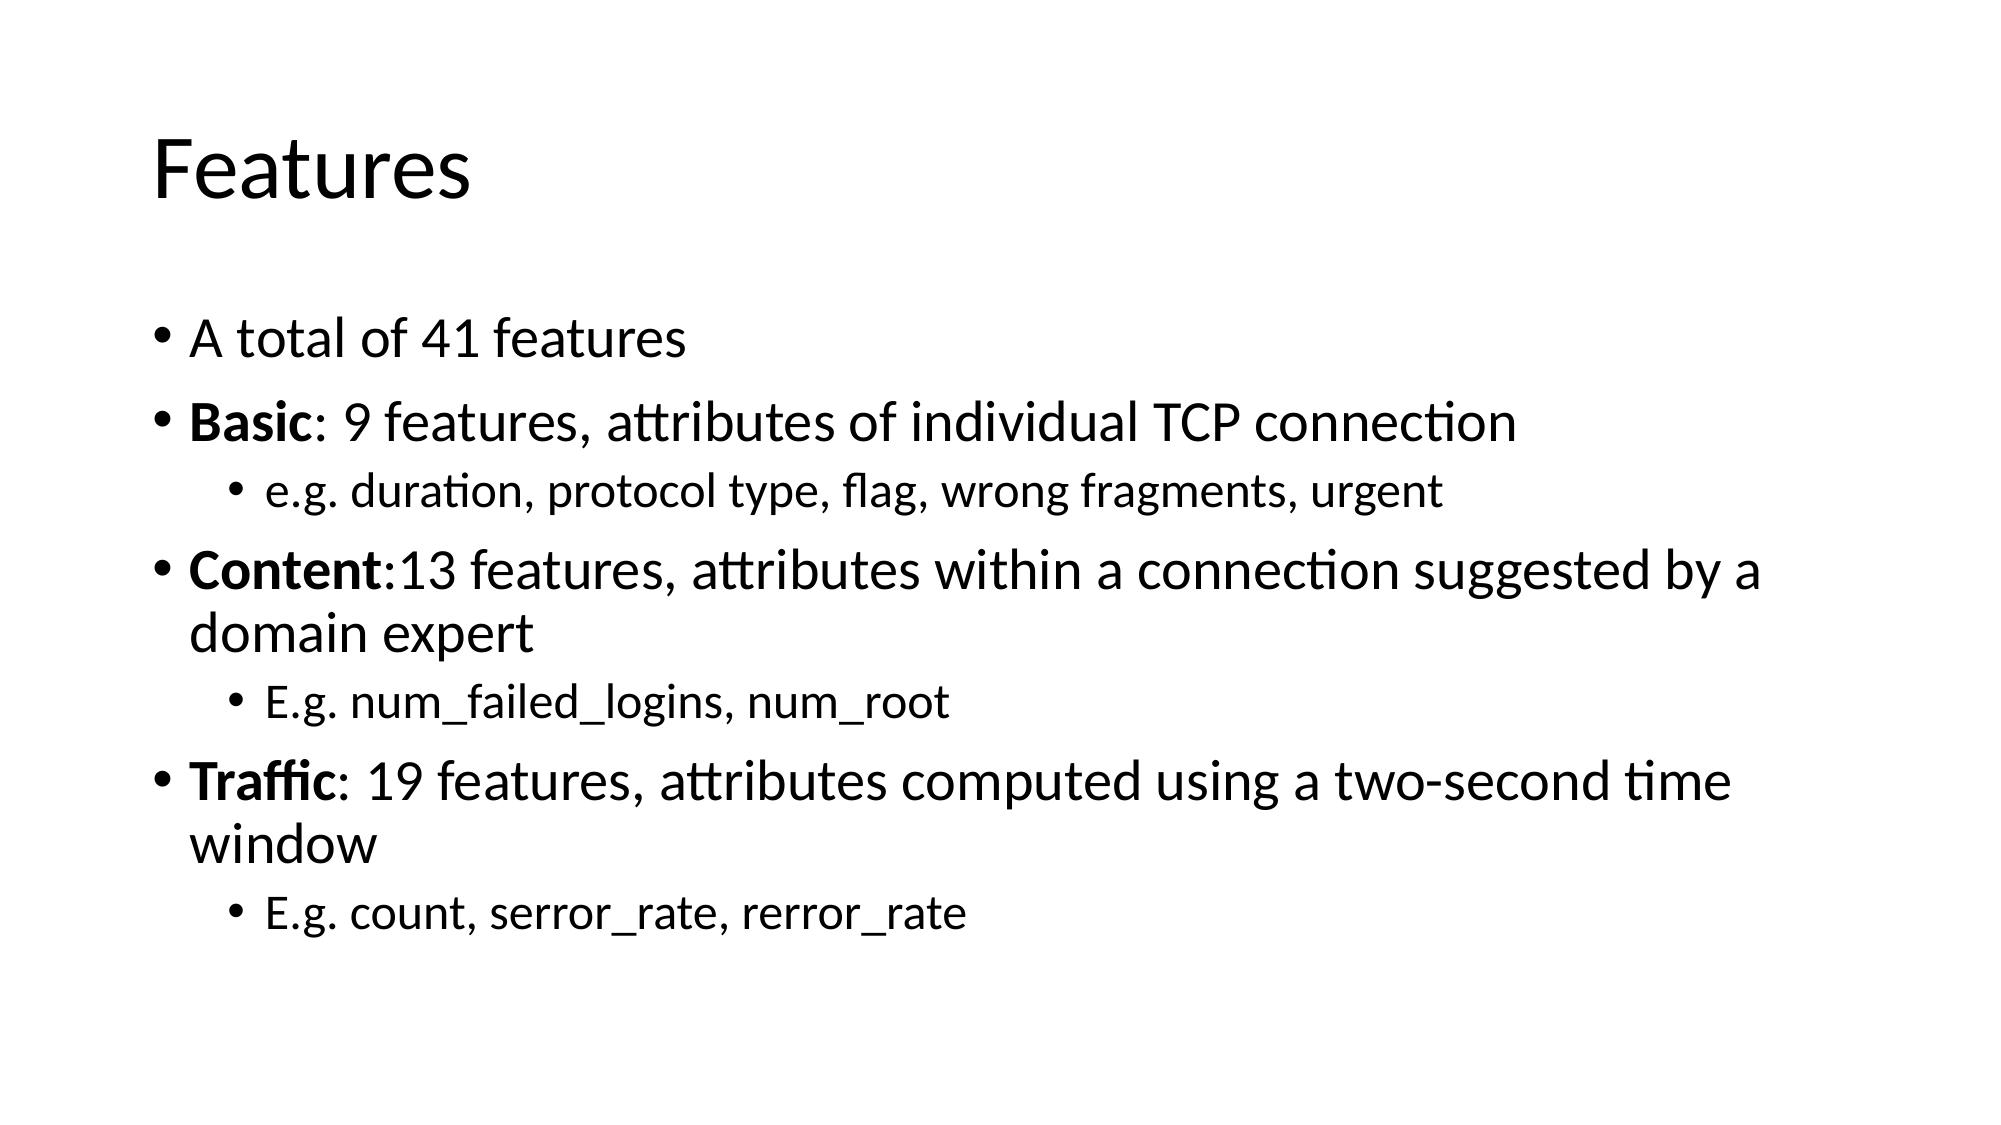

# Features
A total of 41 features
Basic: 9 features, attributes of individual TCP connection
e.g. duration, protocol type, flag, wrong fragments, urgent
Content:13 features, attributes within a connection suggested by a domain expert
E.g. num_failed_logins, num_root
Traffic: 19 features, attributes computed using a two-second time window
E.g. count, serror_rate, rerror_rate